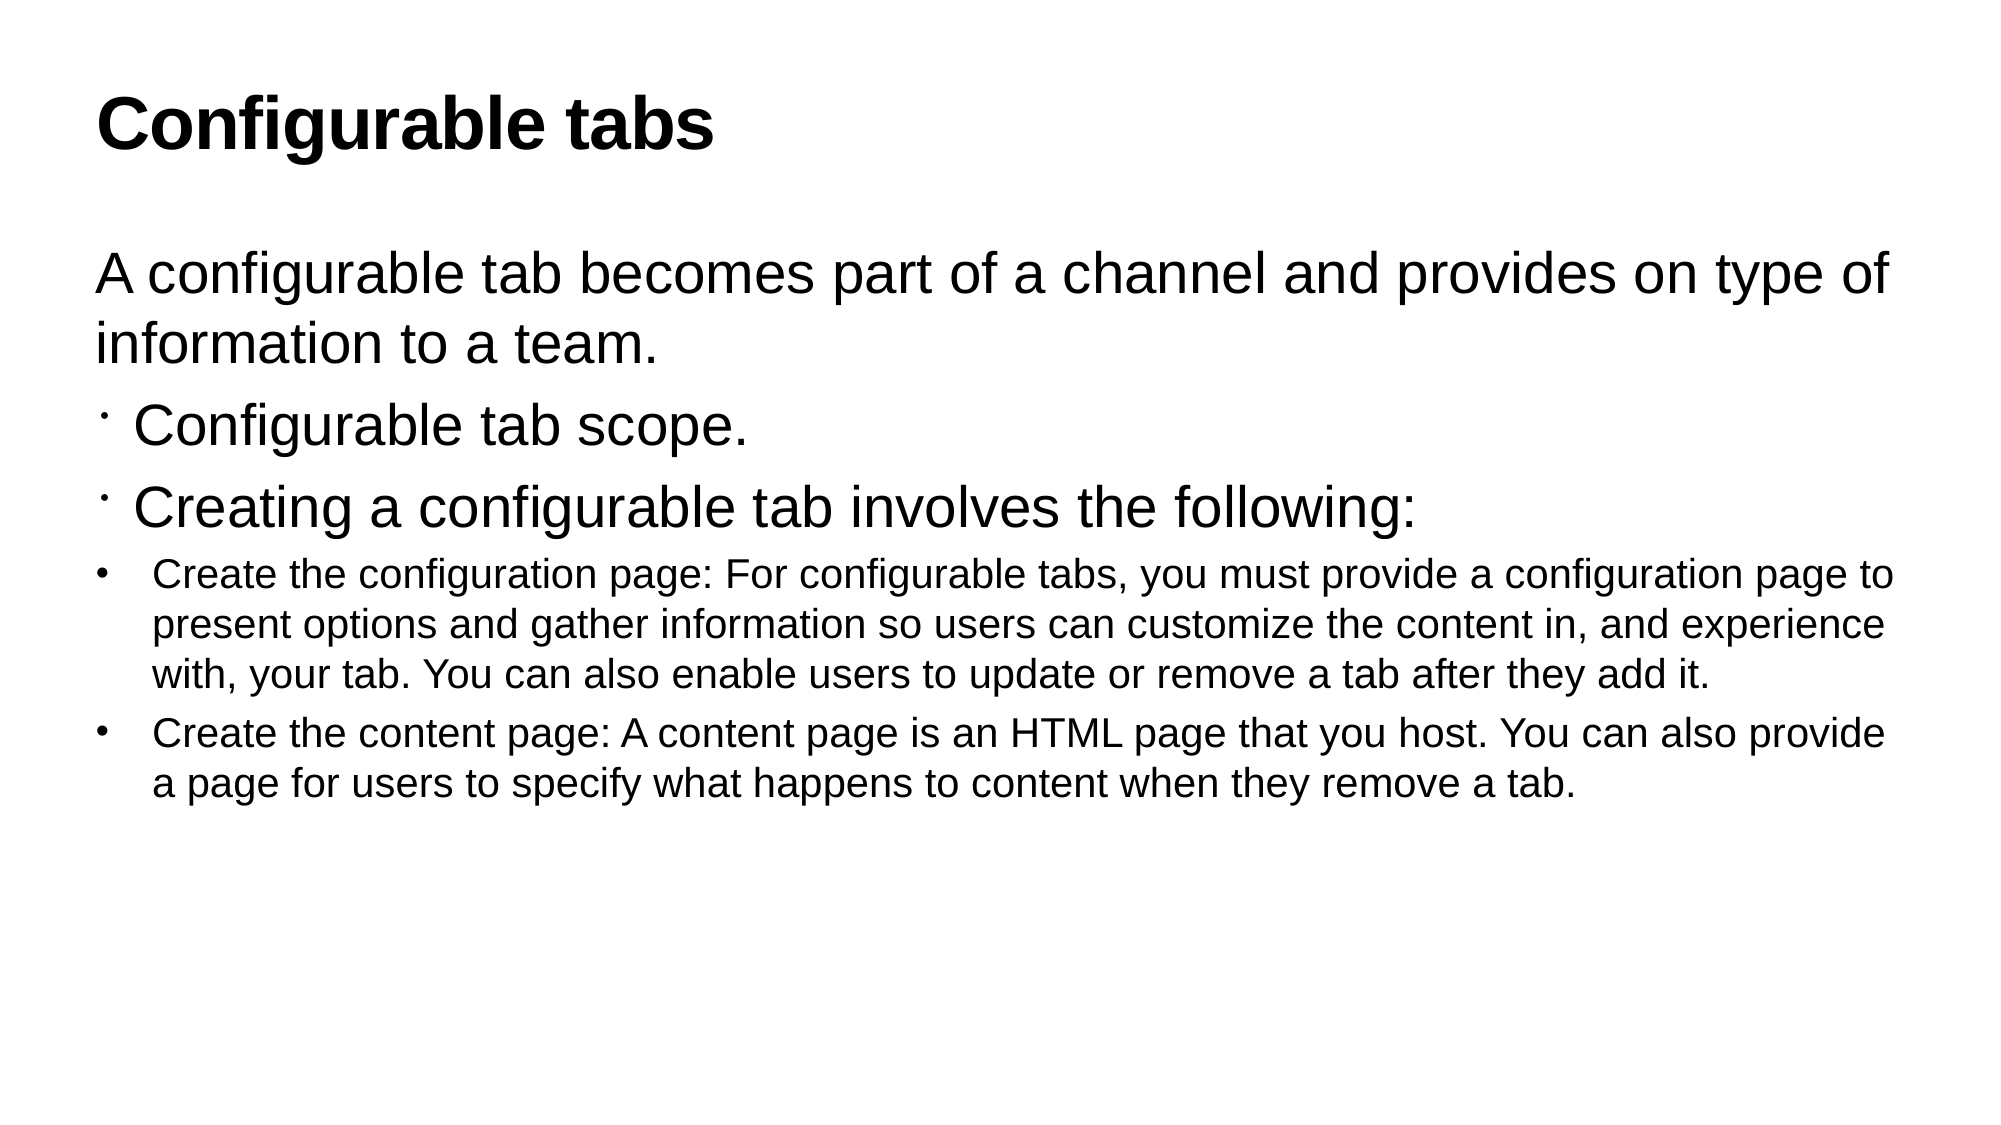

# Configurable tabs
A configurable tab becomes part of a channel and provides on type of information to a team.
Configurable tab scope.
Creating a configurable tab involves the following:
Create the configuration page: For configurable tabs, you must provide a configuration page to present options and gather information so users can customize the content in, and experience with, your tab. You can also enable users to update or remove a tab after they add it.
Create the content page: A content page is an HTML page that you host. You can also provide a page for users to specify what happens to content when they remove a tab.